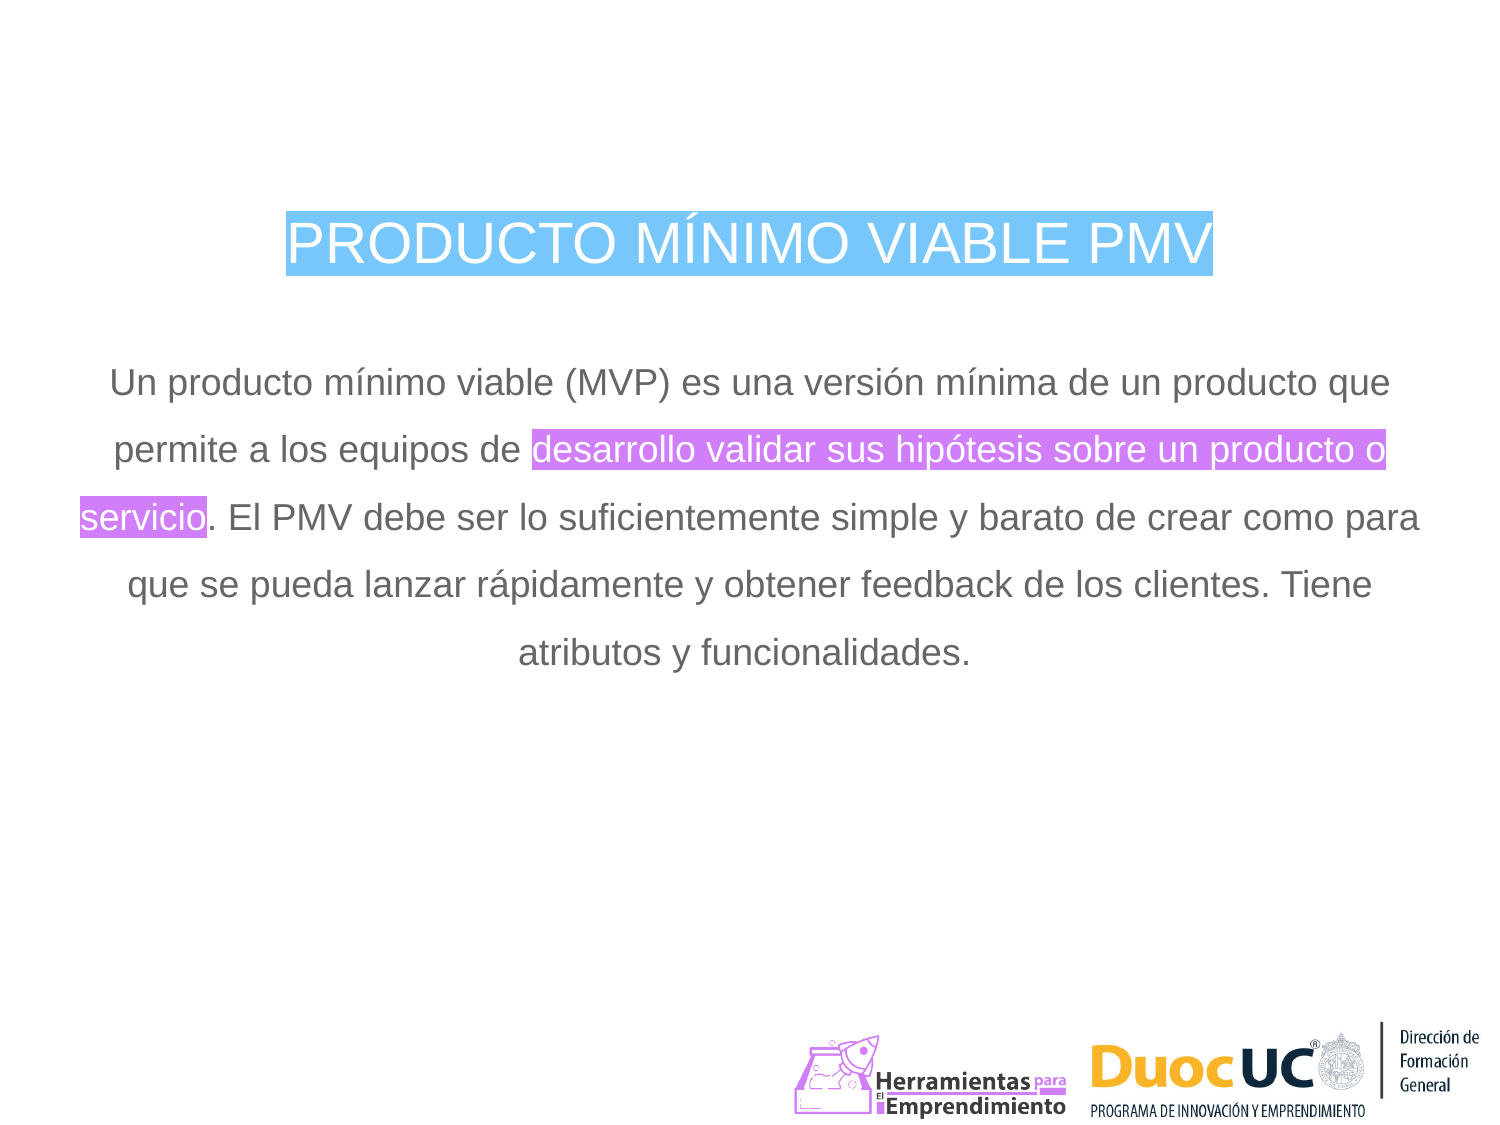

PRODUCTO MÍNIMO VIABLE PMV

Un producto mínimo viable (MVP) es una versión mínima de un producto que permite a los equipos de desarrollo validar sus hipótesis sobre un producto o servicio. El PMV debe ser lo suficientemente simple y barato de crear como para que se pueda lanzar rápidamente y obtener feedback de los clientes. Tiene atributos y funcionalidades.